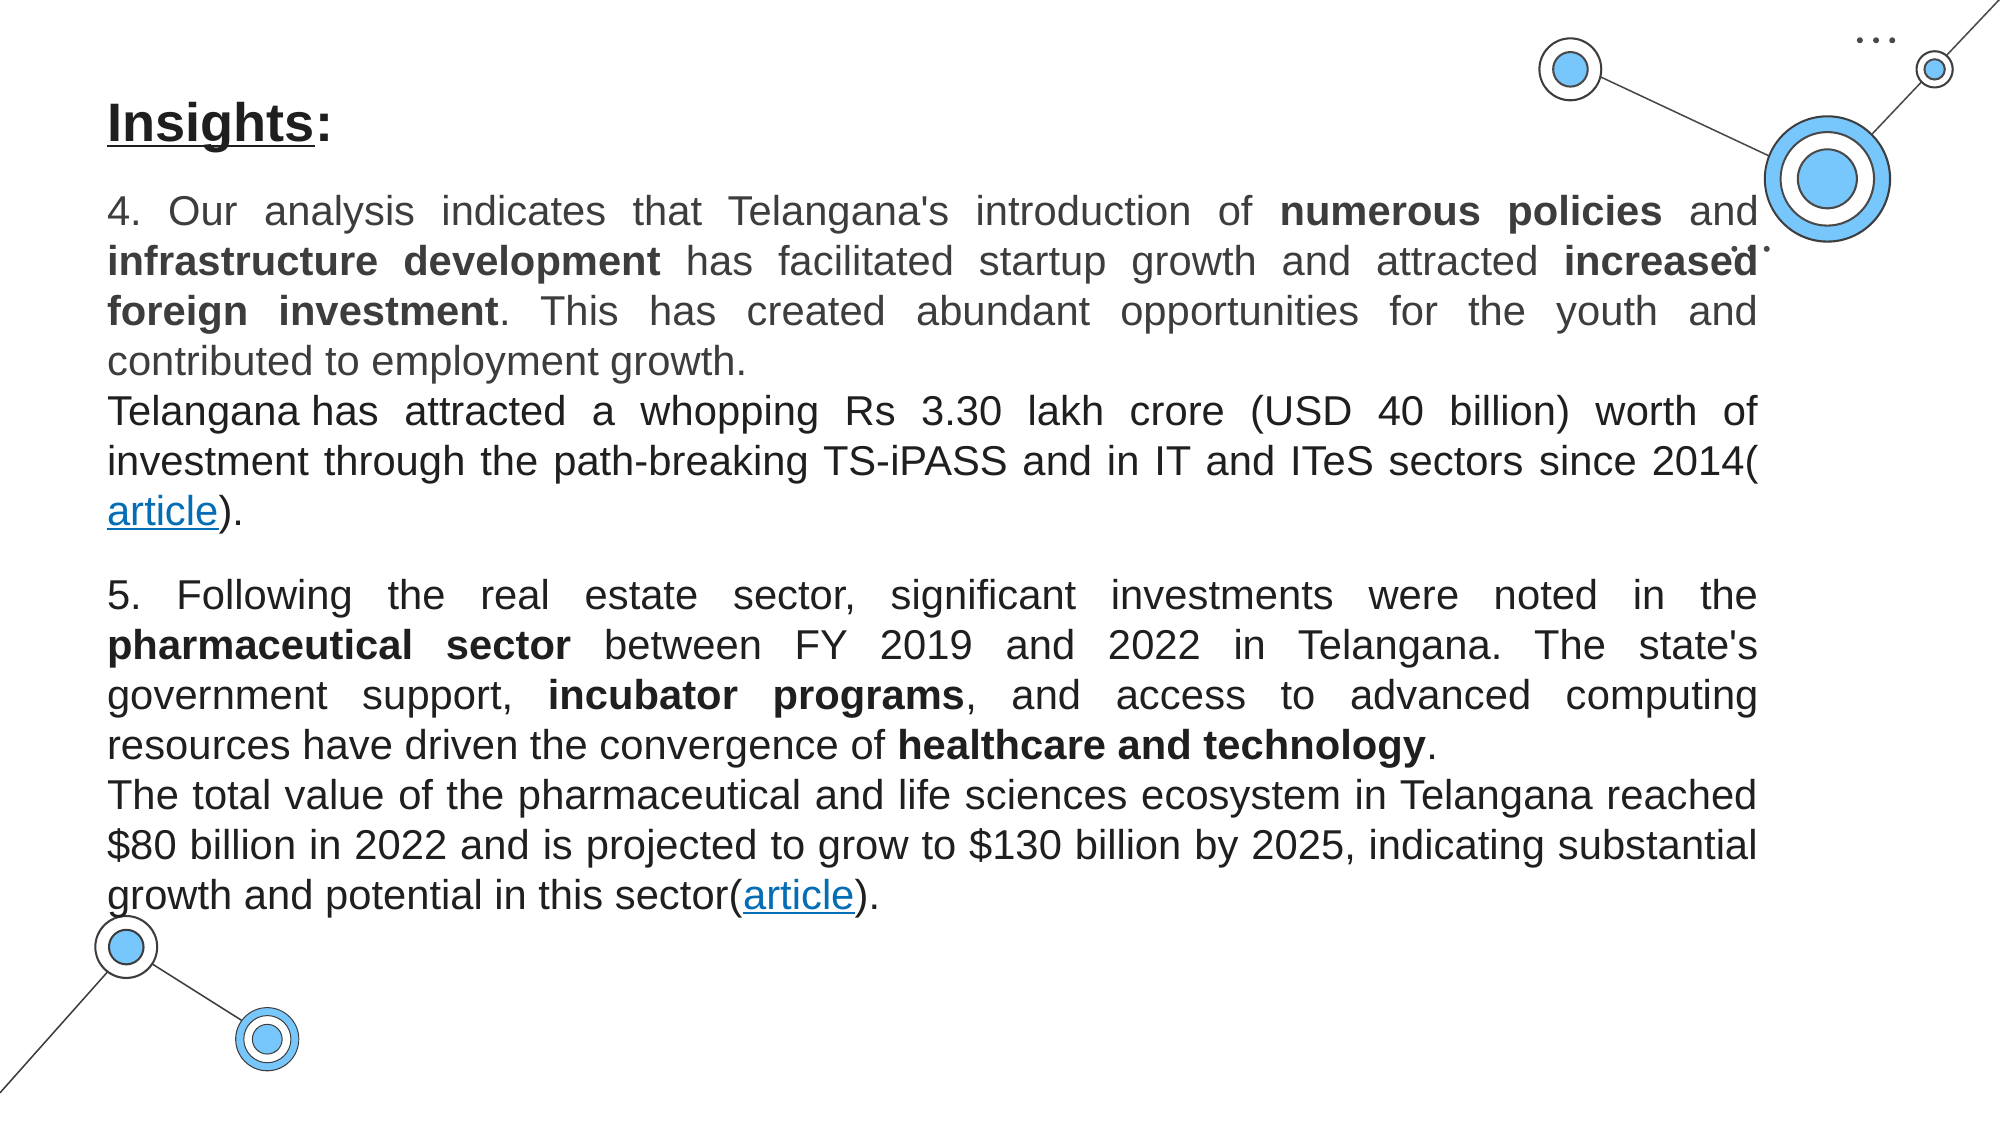

Insights:
4. Our analysis indicates that Telangana's introduction of numerous policies and infrastructure development has facilitated startup growth and attracted increased foreign investment. This has created abundant opportunities for the youth and contributed to employment growth.
Telangana has attracted a whopping Rs 3.30 lakh crore (USD 40 billion) worth of investment through the path-breaking TS-iPASS and in IT and ITeS sectors since 2014(article).
5. Following the real estate sector, significant investments were noted in the pharmaceutical sector between FY 2019 and 2022 in Telangana. The state's government support, incubator programs, and access to advanced computing resources have driven the convergence of healthcare and technology.
The total value of the pharmaceutical and life sciences ecosystem in Telangana reached $80 billion in 2022 and is projected to grow to $130 billion by 2025, indicating substantial growth and potential in this sector(article).